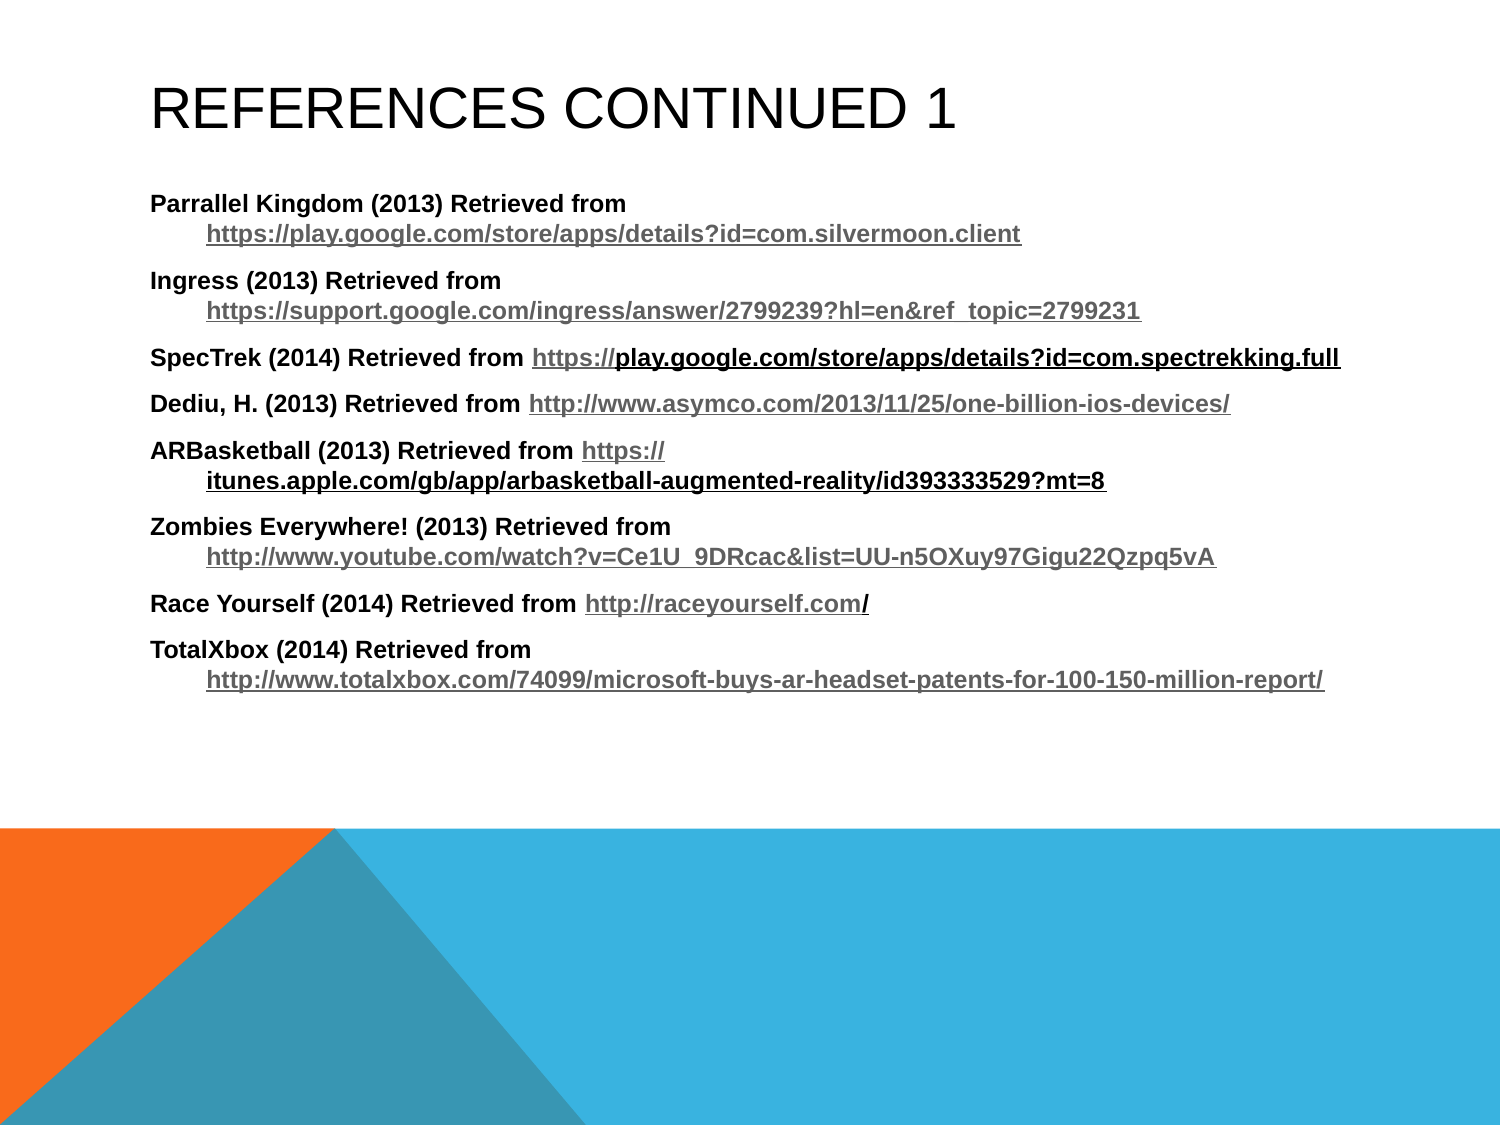

# References Continued 1
Parrallel Kingdom (2013) Retrieved from https://play.google.com/store/apps/details?id=com.silvermoon.client
Ingress (2013) Retrieved from https://support.google.com/ingress/answer/2799239?hl=en&ref_topic=2799231
SpecTrek (2014) Retrieved from https://play.google.com/store/apps/details?id=com.spectrekking.full
Dediu, H. (2013) Retrieved from http://www.asymco.com/2013/11/25/one-billion-ios-devices/
ARBasketball (2013) Retrieved from https://itunes.apple.com/gb/app/arbasketball-augmented-reality/id393333529?mt=8
Zombies Everywhere! (2013) Retrieved from http://www.youtube.com/watch?v=Ce1U_9DRcac&list=UU-n5OXuy97Gigu22Qzpq5vA
Race Yourself (2014) Retrieved from http://raceyourself.com/
TotalXbox (2014) Retrieved from http://www.totalxbox.com/74099/microsoft-buys-ar-headset-patents-for-100-150-million-report/